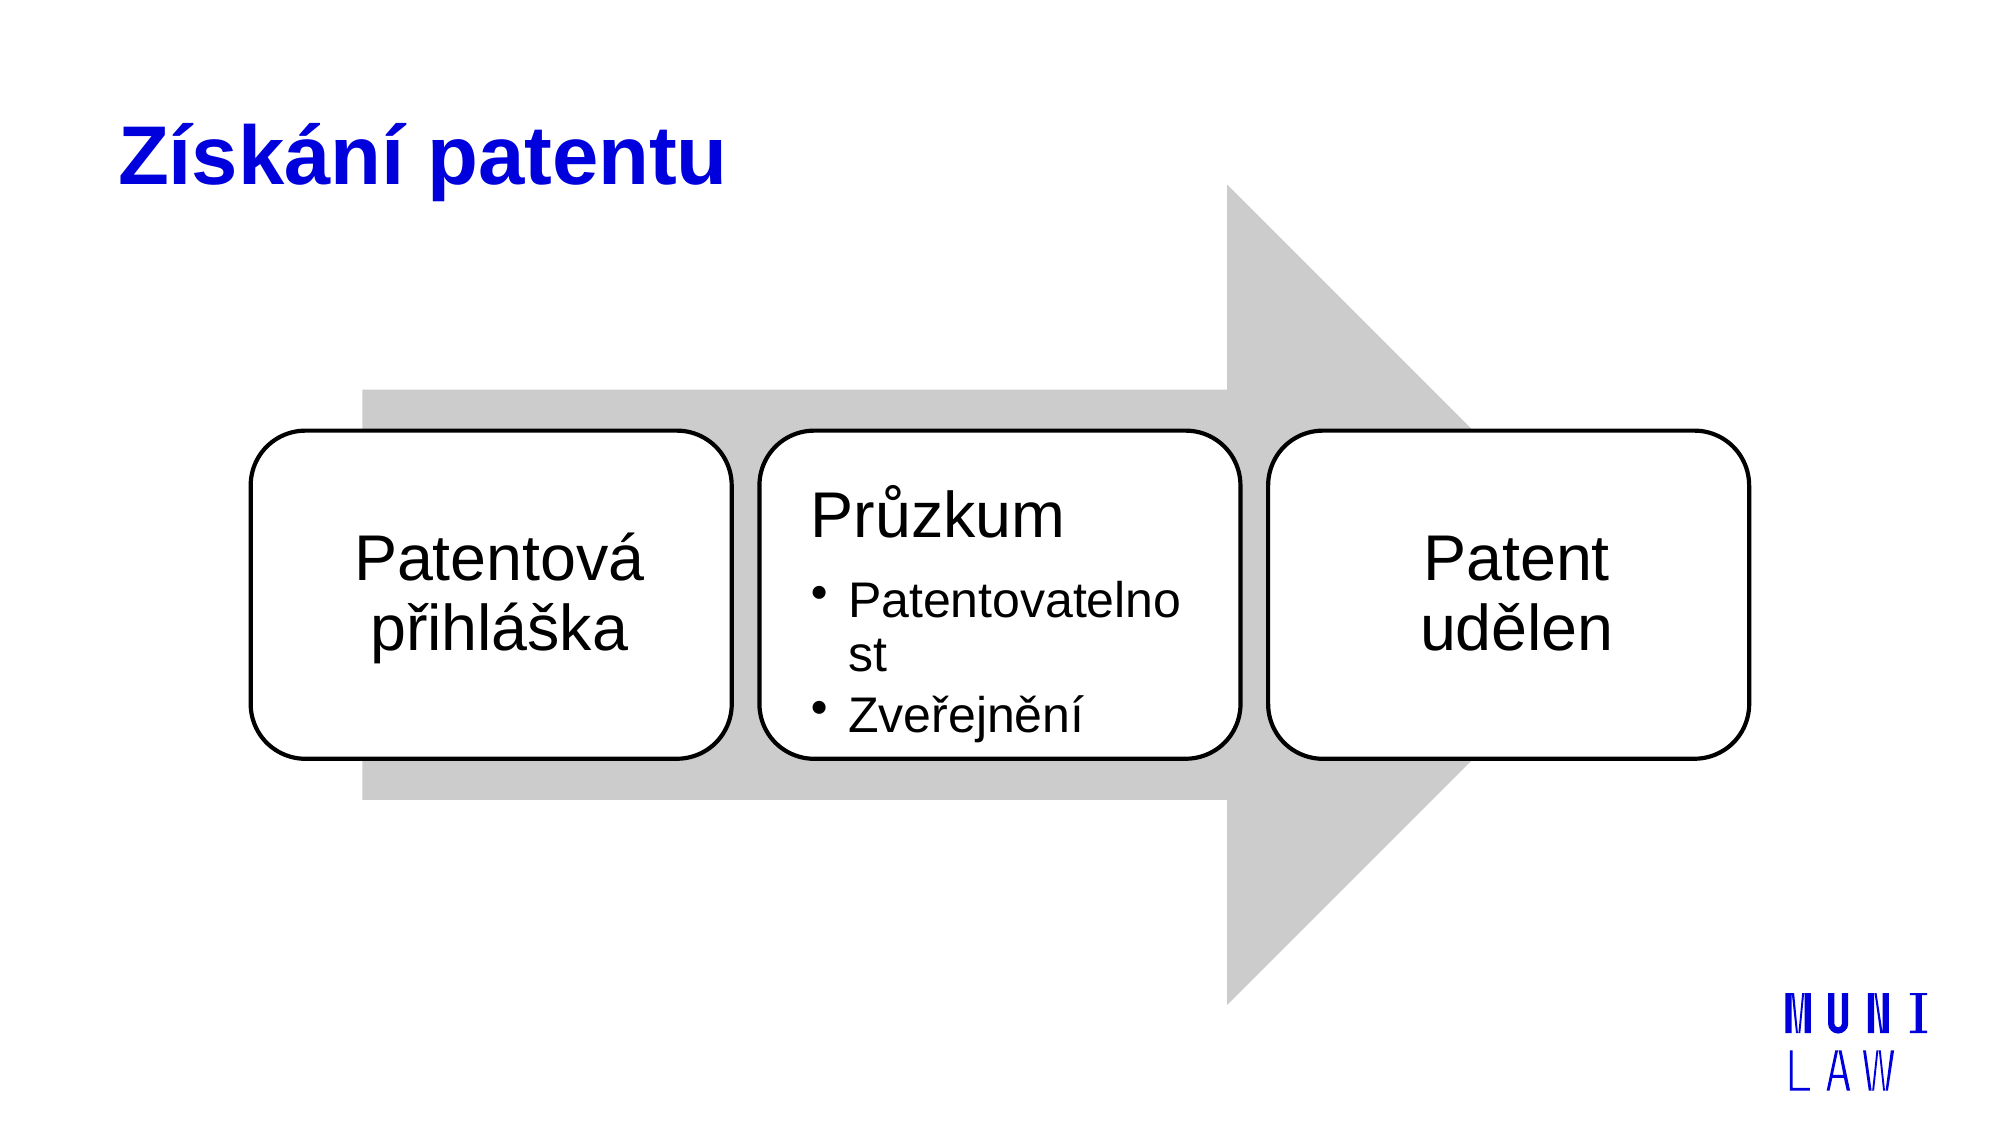

# Získání patentu
Patentová přihláška
Průzkum
Patentovatelnost
Zveřejnění
Patent udělen